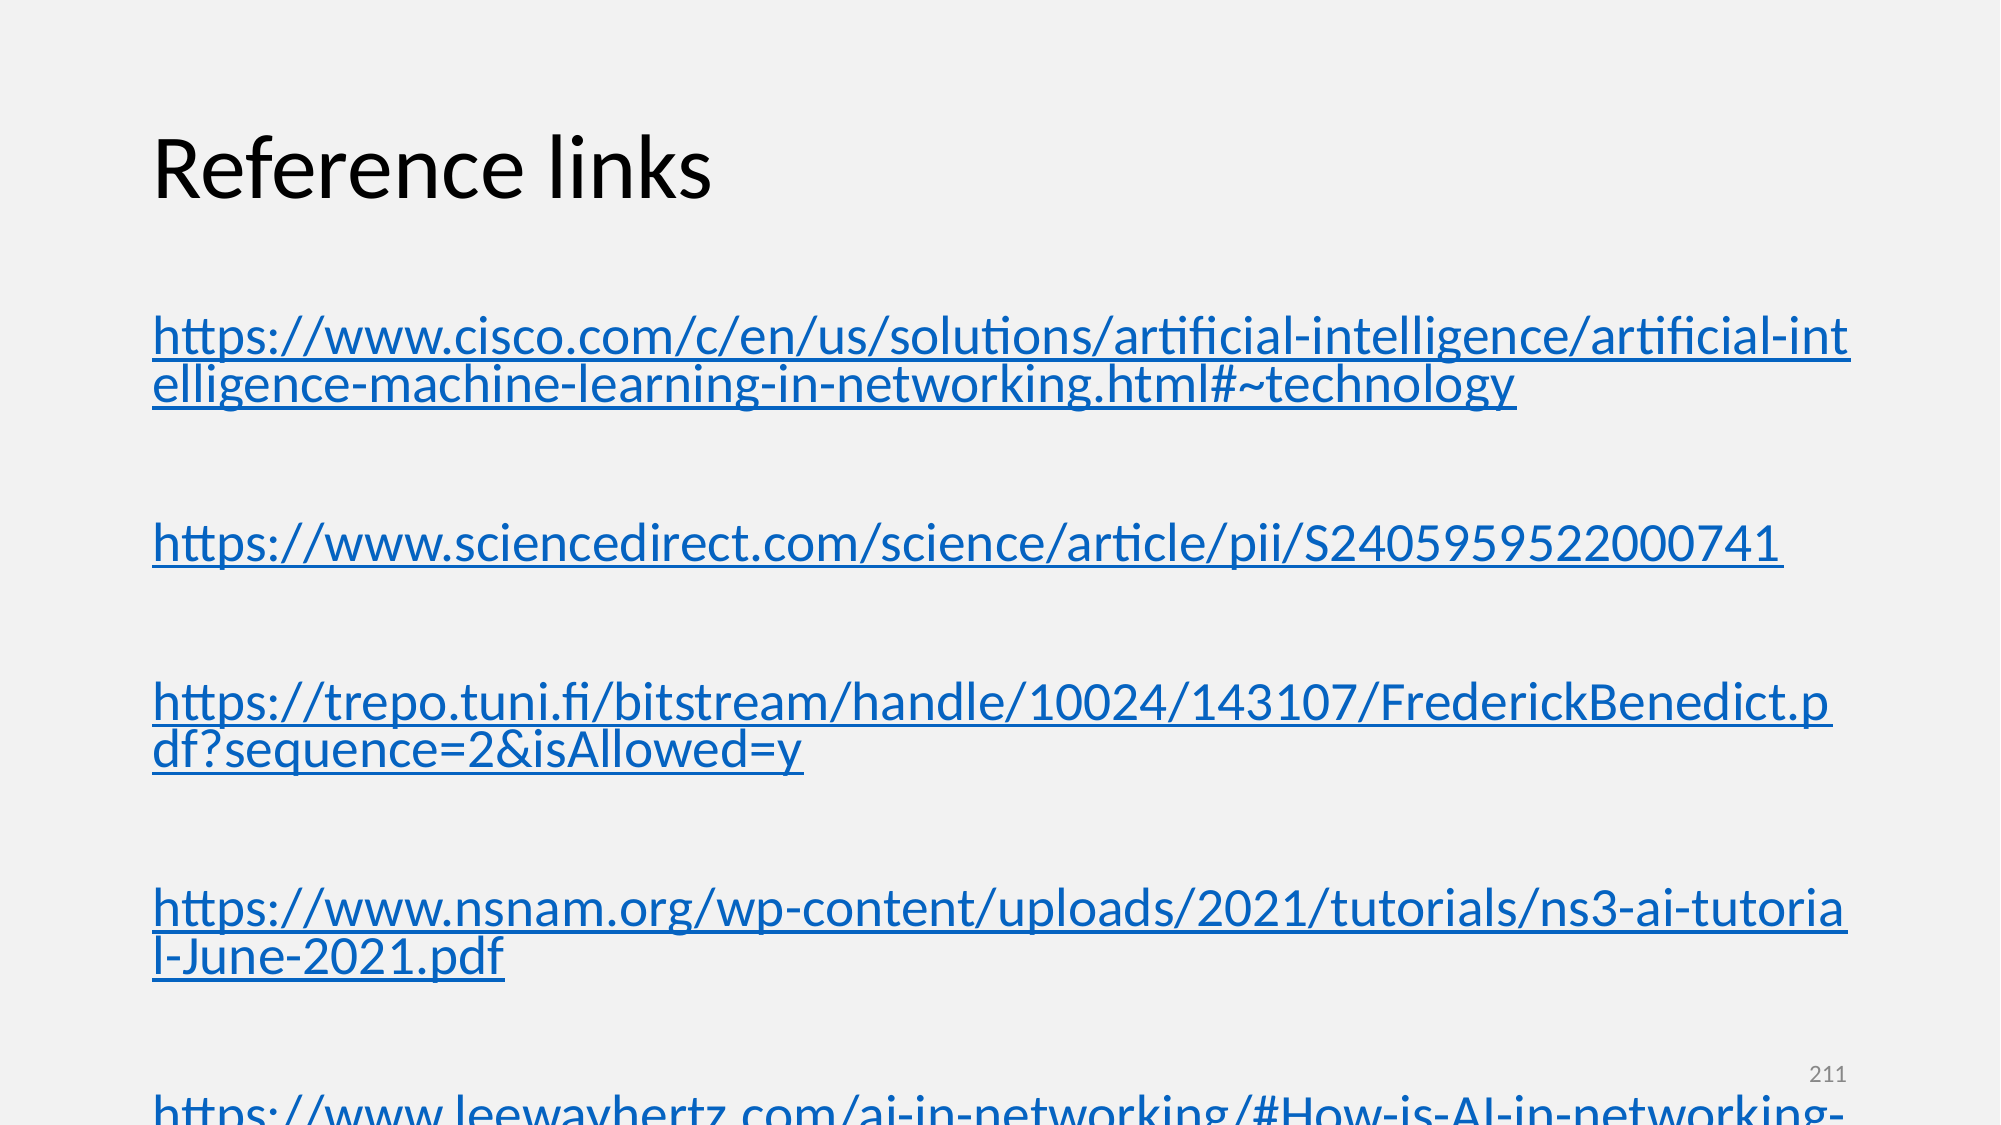

# Reference links
https://www.cisco.com/c/en/us/solutions/artificial-intelligence/artificial-intelligence-machine-learning-in-networking.html#~technology

https://www.sciencedirect.com/science/article/pii/S2405959522000741

https://trepo.tuni.fi/bitstream/handle/10024/143107/FrederickBenedict.pdf?sequence=2&isAllowed=y

https://www.nsnam.org/wp-content/uploads/2021/tutorials/ns3-ai-tutorial-June-2021.pdf

https://www.leewayhertz.com/ai-in-networking/#How-is-AI-in-networking-different-from-traditional-networking

211